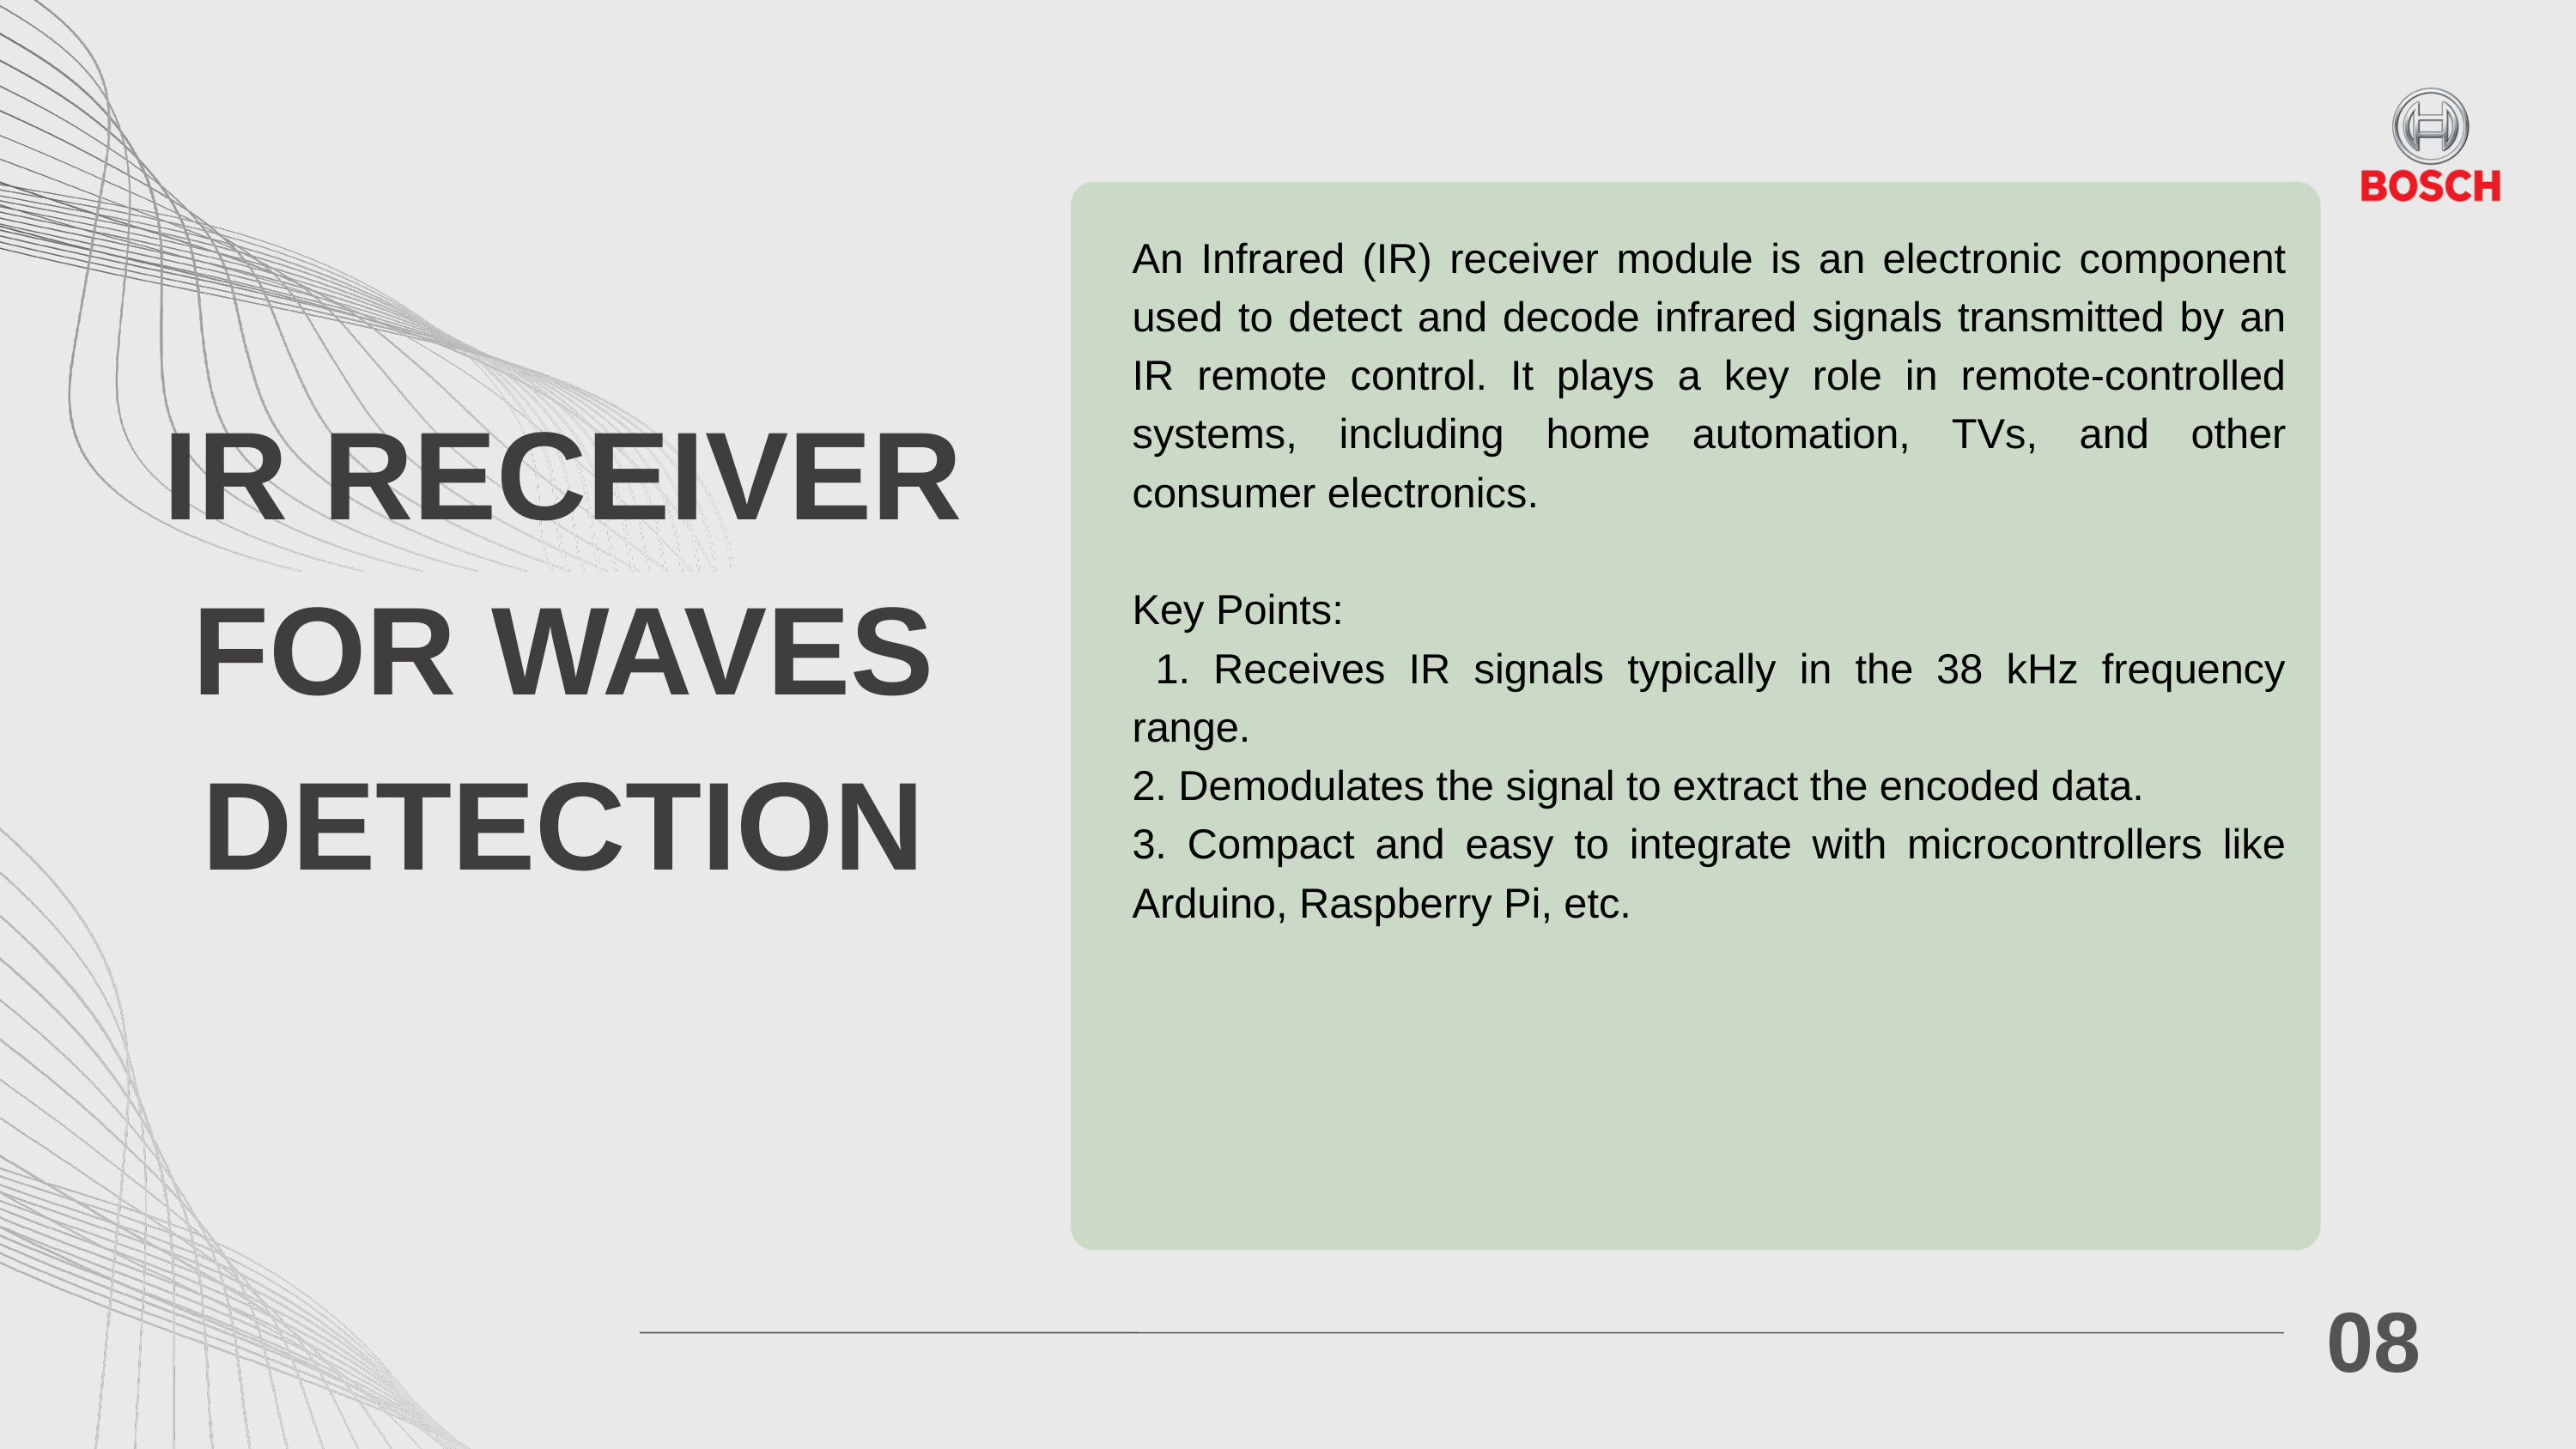

An Infrared (IR) receiver module is an electronic component used to detect and decode infrared signals transmitted by an IR remote control. It plays a key role in remote-controlled systems, including home automation, TVs, and other consumer electronics.

Key Points:
 1. Receives IR signals typically in the 38 kHz frequency range.
2. Demodulates the signal to extract the encoded data.
3. Compact and easy to integrate with microcontrollers like Arduino, Raspberry Pi, etc.

IR RECEIVER FOR WAVES DETECTION

08